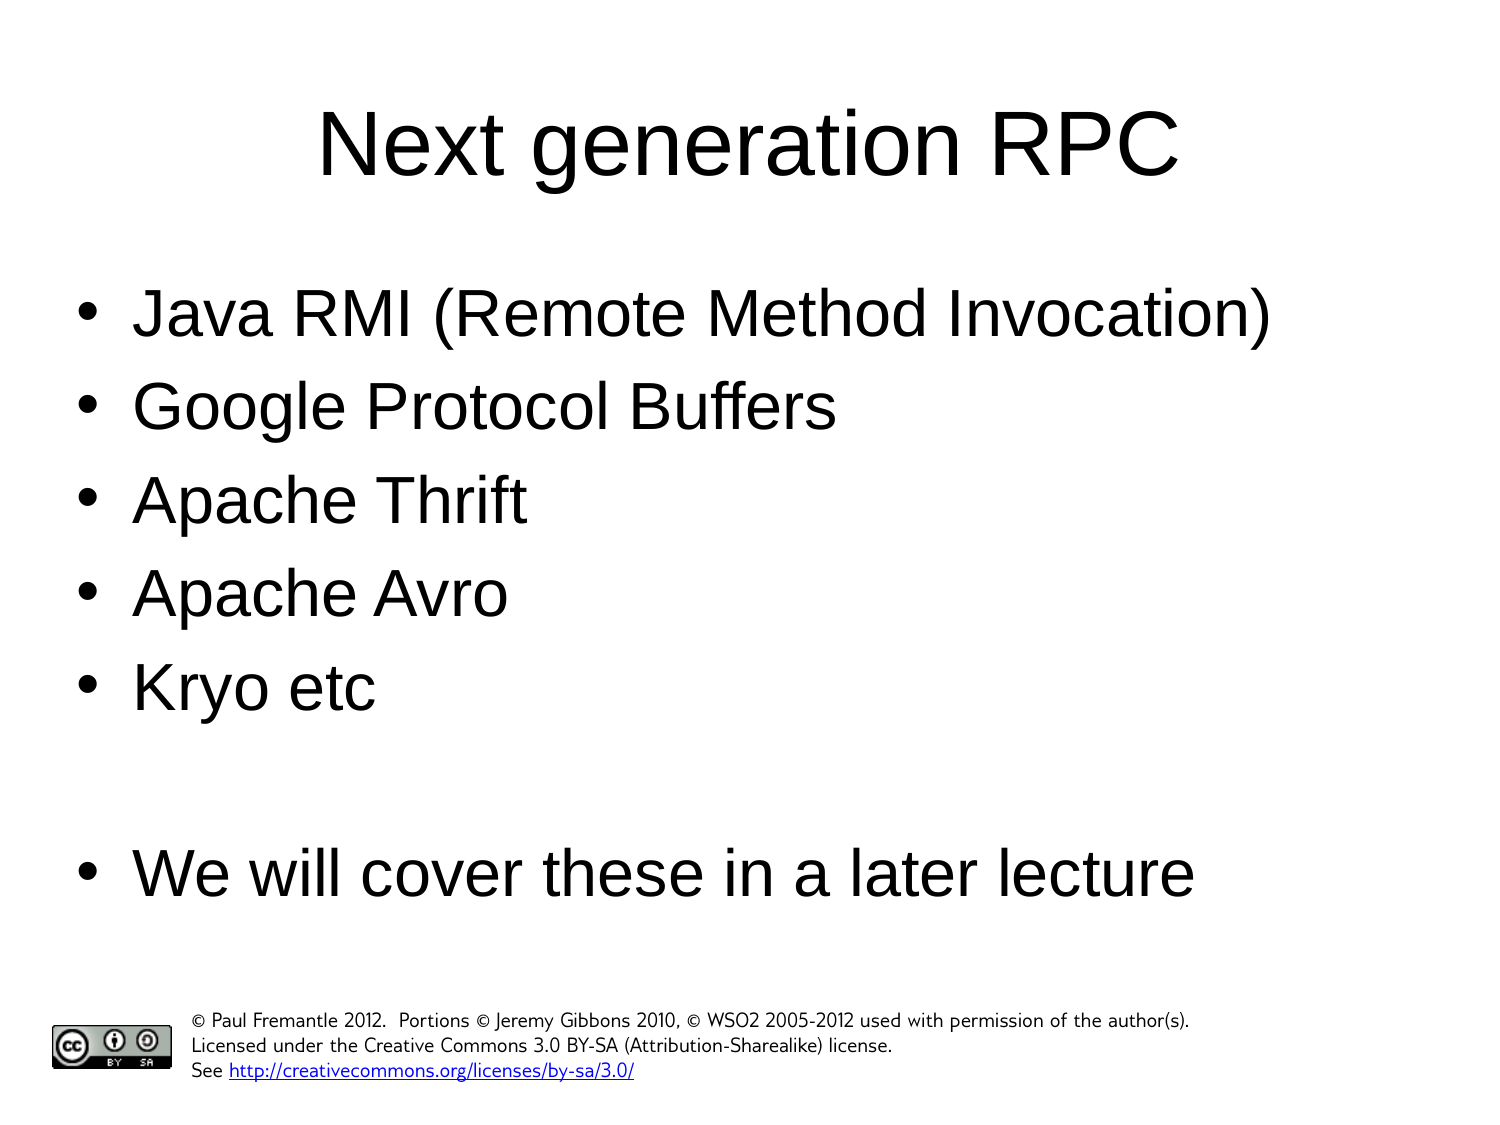

# Next generation RPC
Java RMI (Remote Method Invocation)
Google Protocol Buffers
Apache Thrift
Apache Avro
Kryo etc

We will cover these in a later lecture